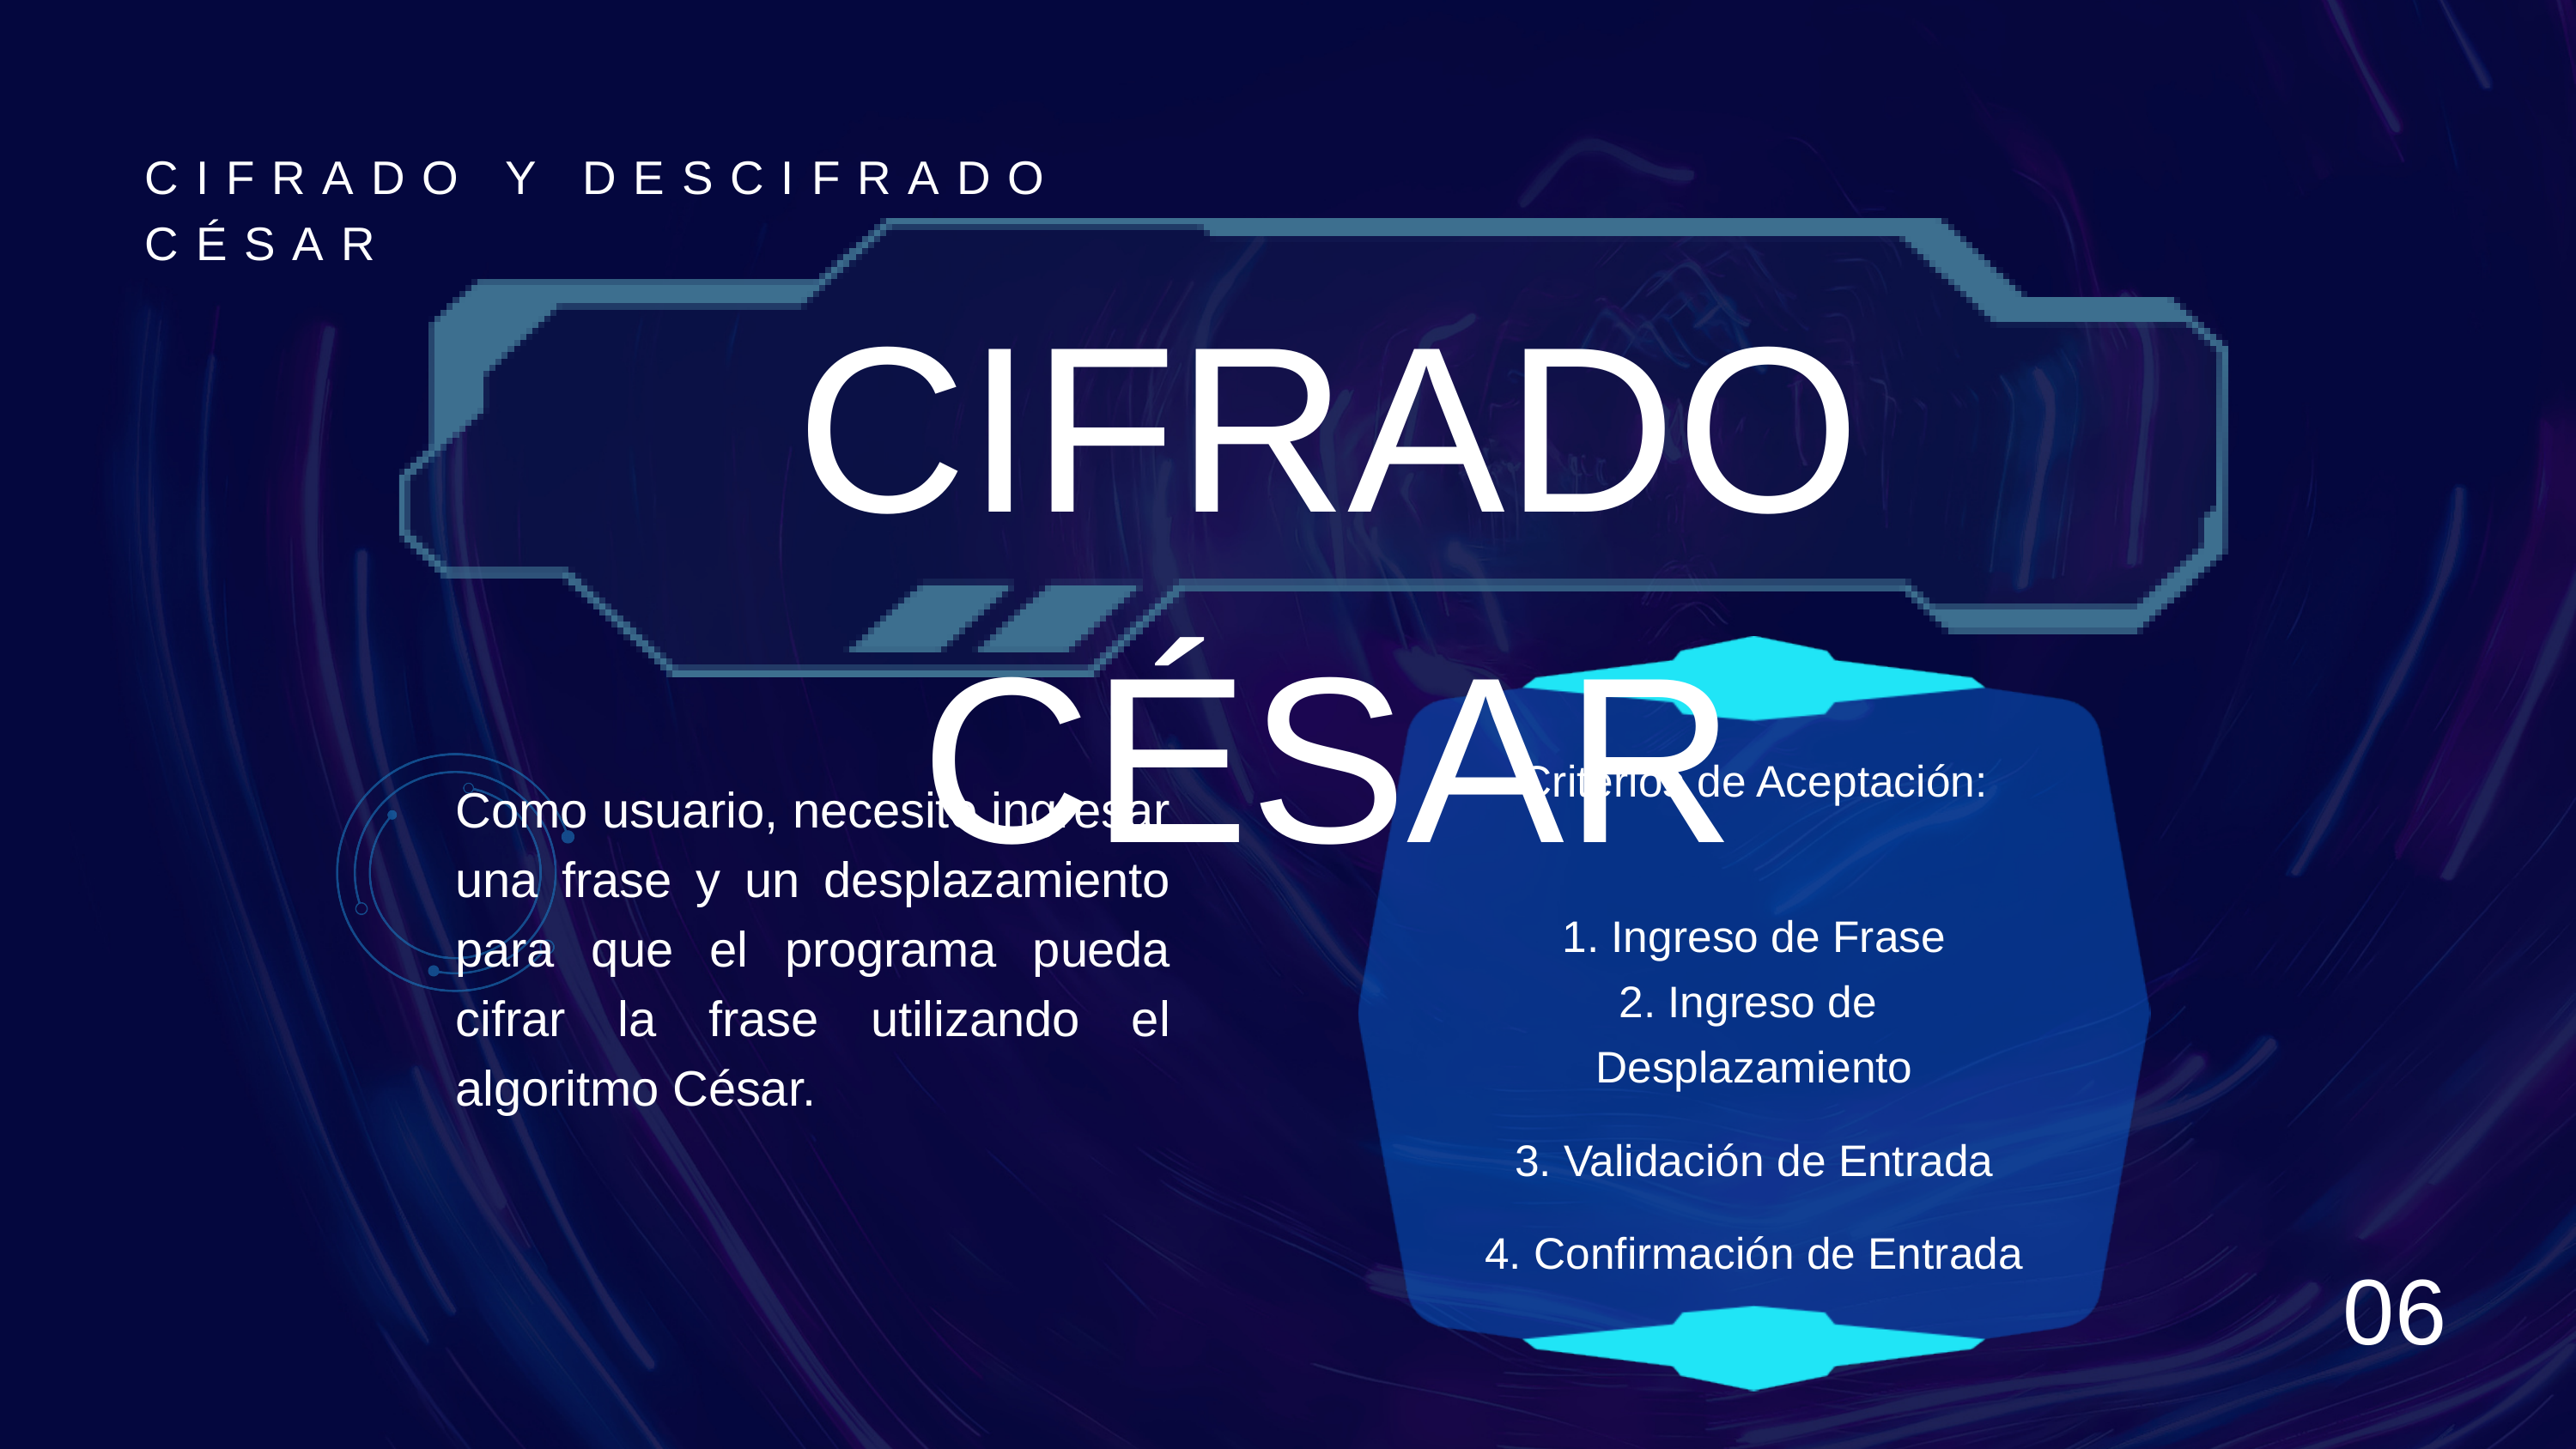

CIFRADO Y DESCIFRADO CÉSAR

CIFRADO CÉSAR

Criterios de Aceptación:

1. Ingreso de Frase
2. Ingreso de
Desplazamiento
3. Validación de Entrada
4. Confirmación de Entrada

Como usuario, necesito ingresar una frase y un desplazamiento para que el programa pueda cifrar la frase utilizando el algoritmo César.

06